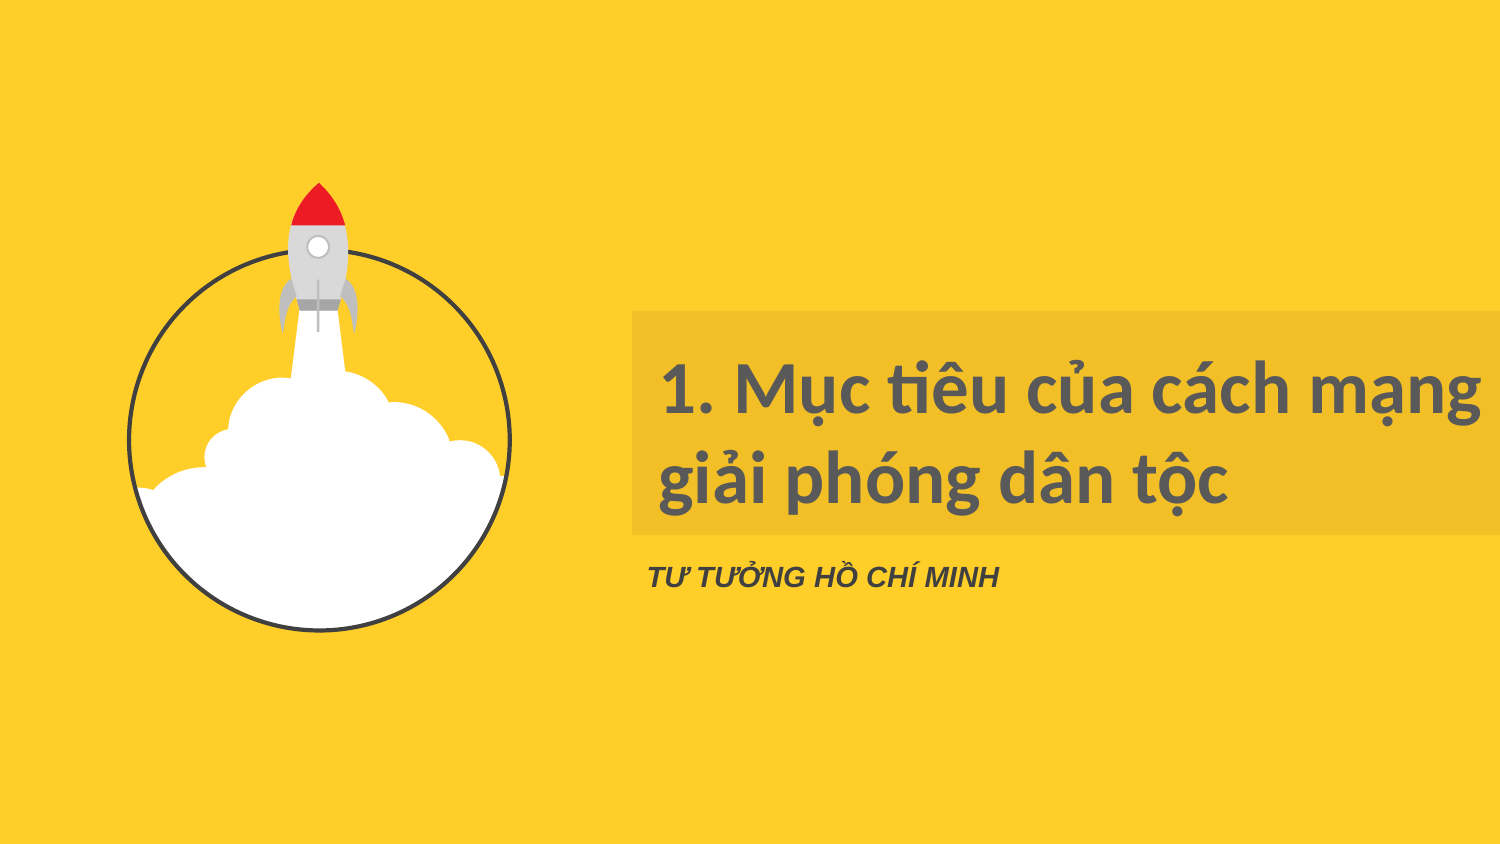

1. Mục tiêu của cách mạng giải phóng dân tộc
TƯ TƯỞNG HỒ CHÍ MINH